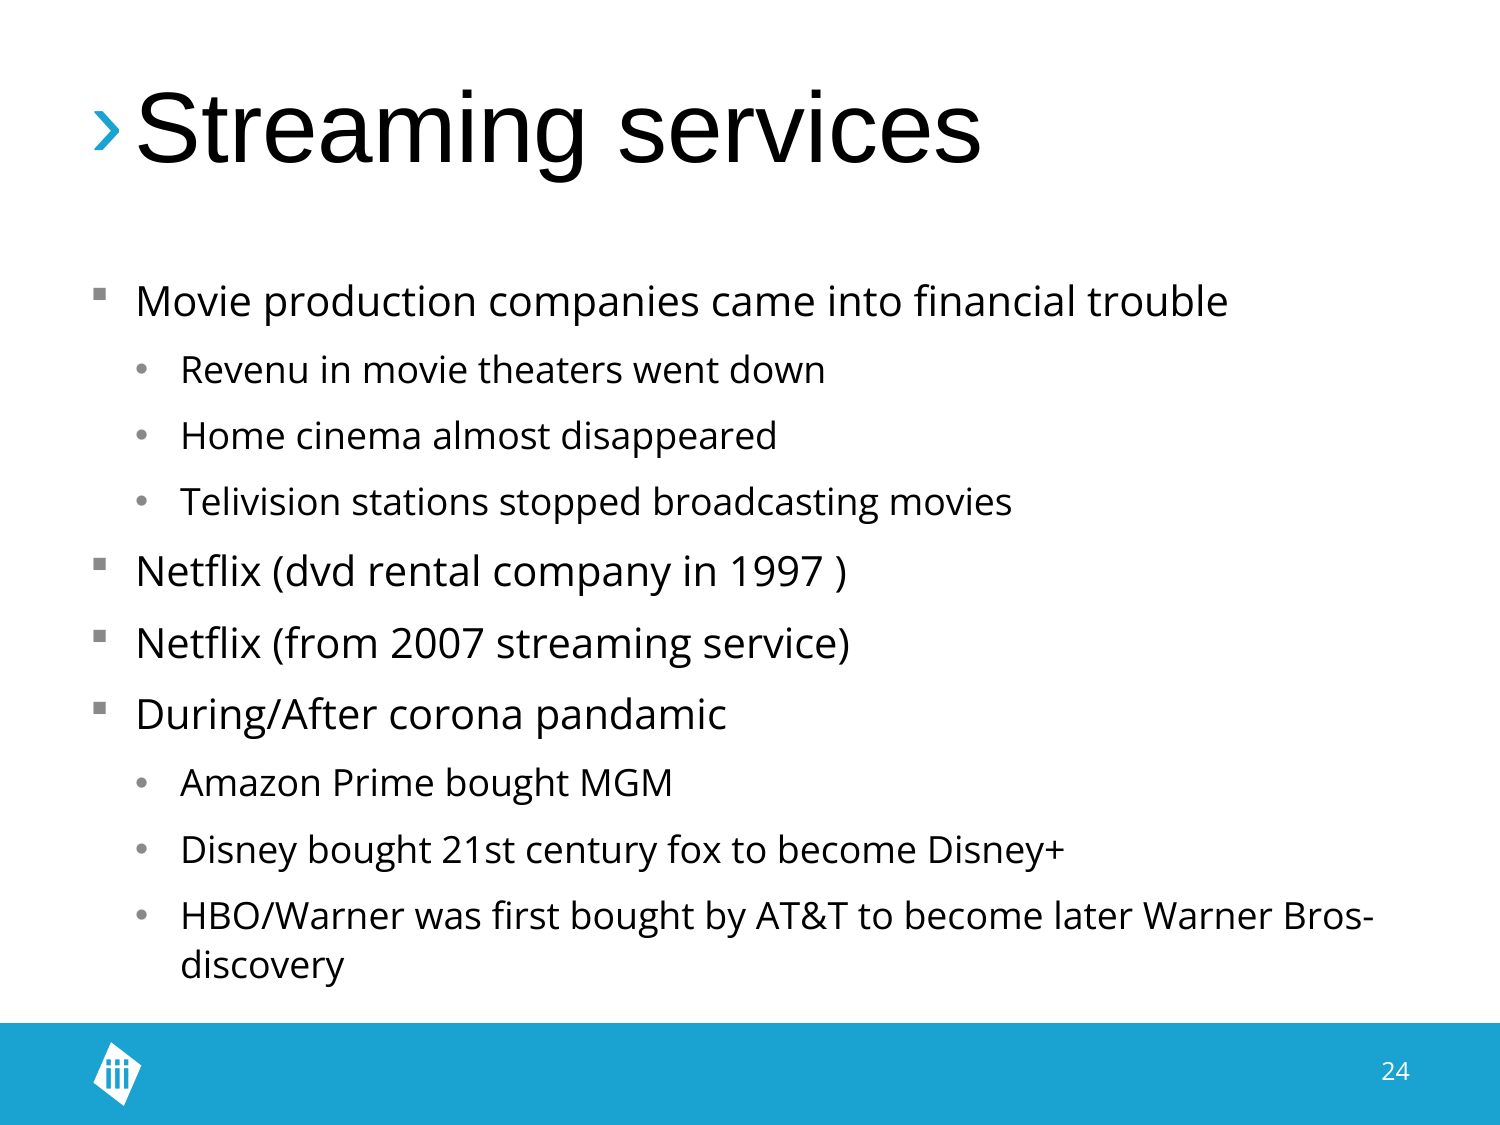

# Streaming services
Movie production companies came into financial trouble
Revenu in movie theaters went down
Home cinema almost disappeared
Telivision stations stopped broadcasting movies
Netflix (dvd rental company in 1997 )
Netflix (from 2007 streaming service)
During/After corona pandamic
Amazon Prime bought MGM
Disney bought 21st century fox to become Disney+
HBO/Warner was first bought by AT&T to become later Warner Bros-discovery

24